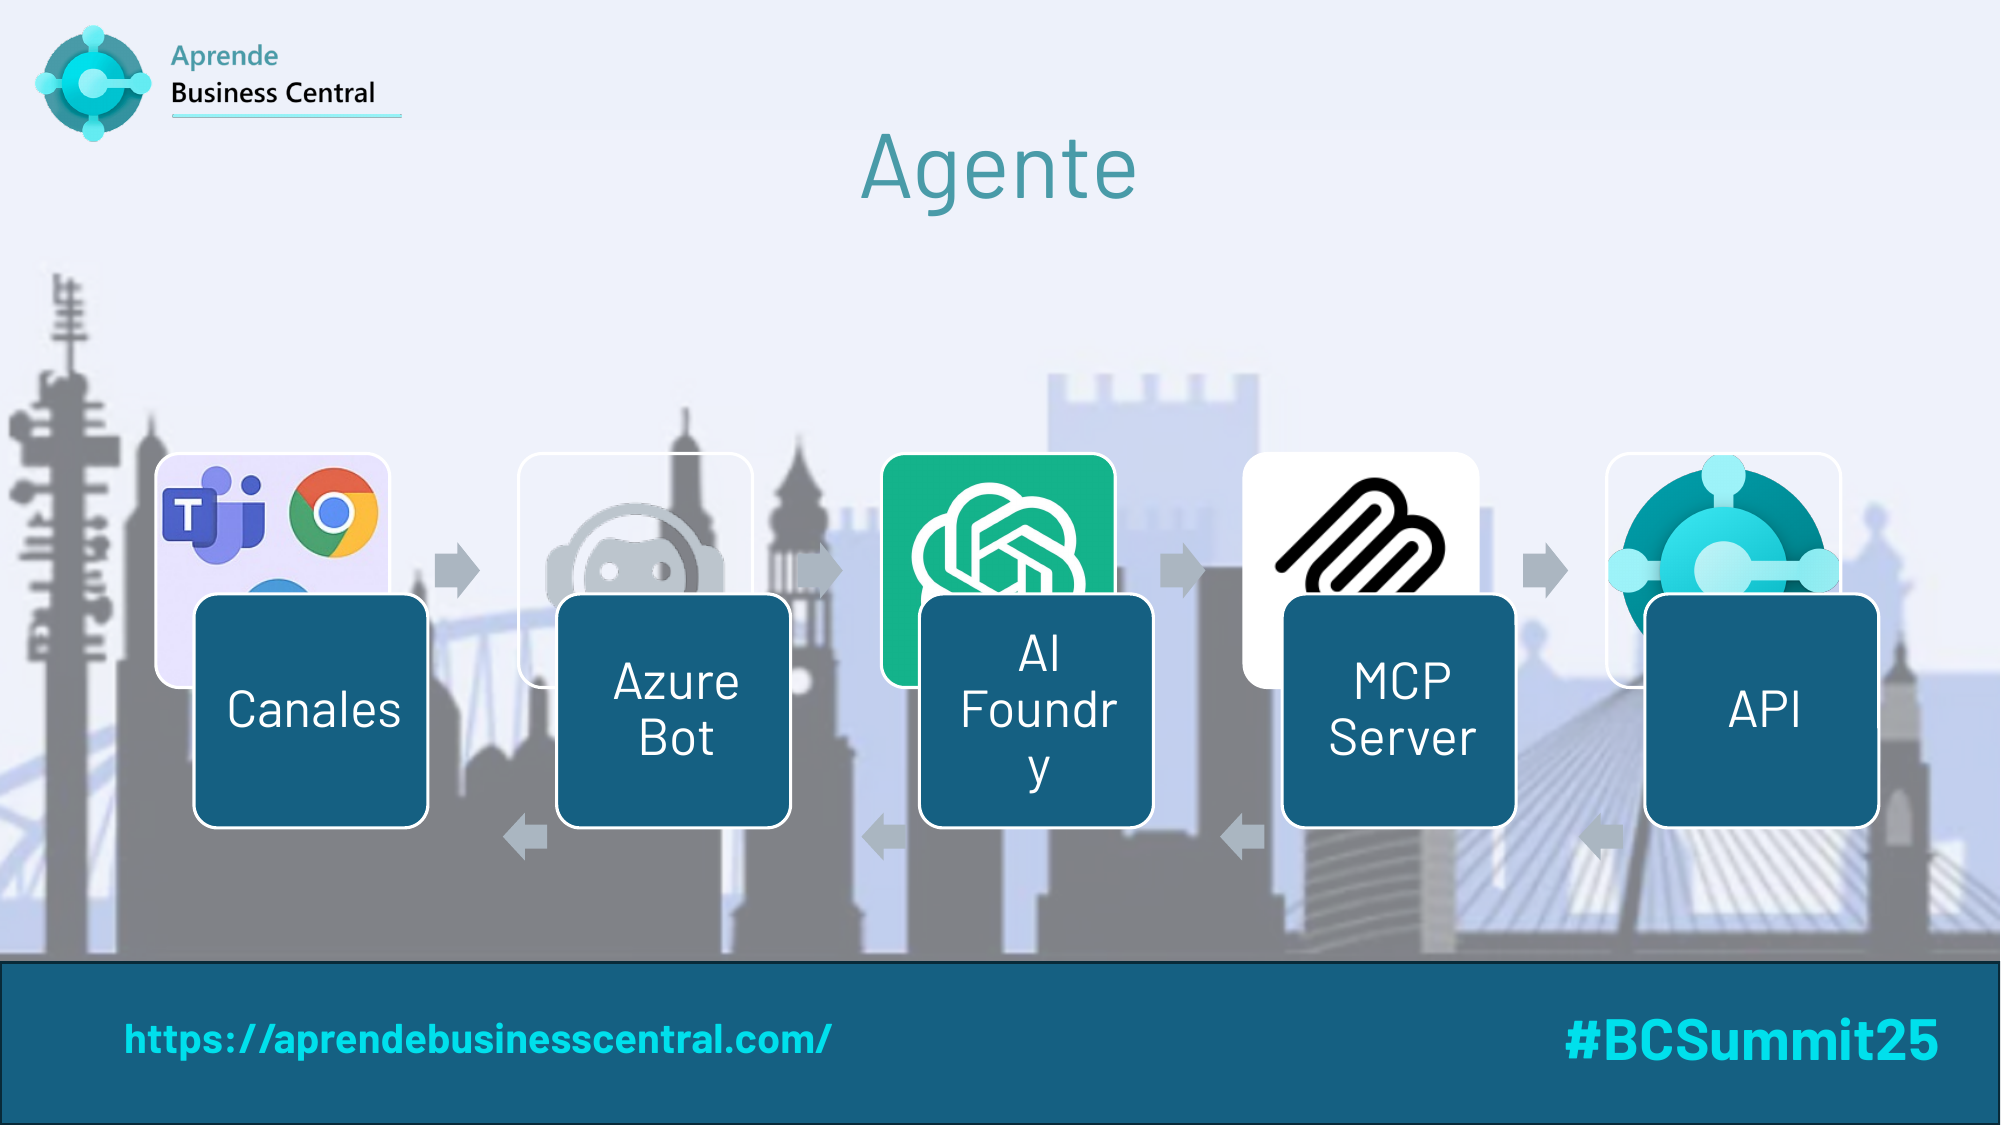

# Agente
Canales

Azure Bot

AI Foundry

MCP Server

API